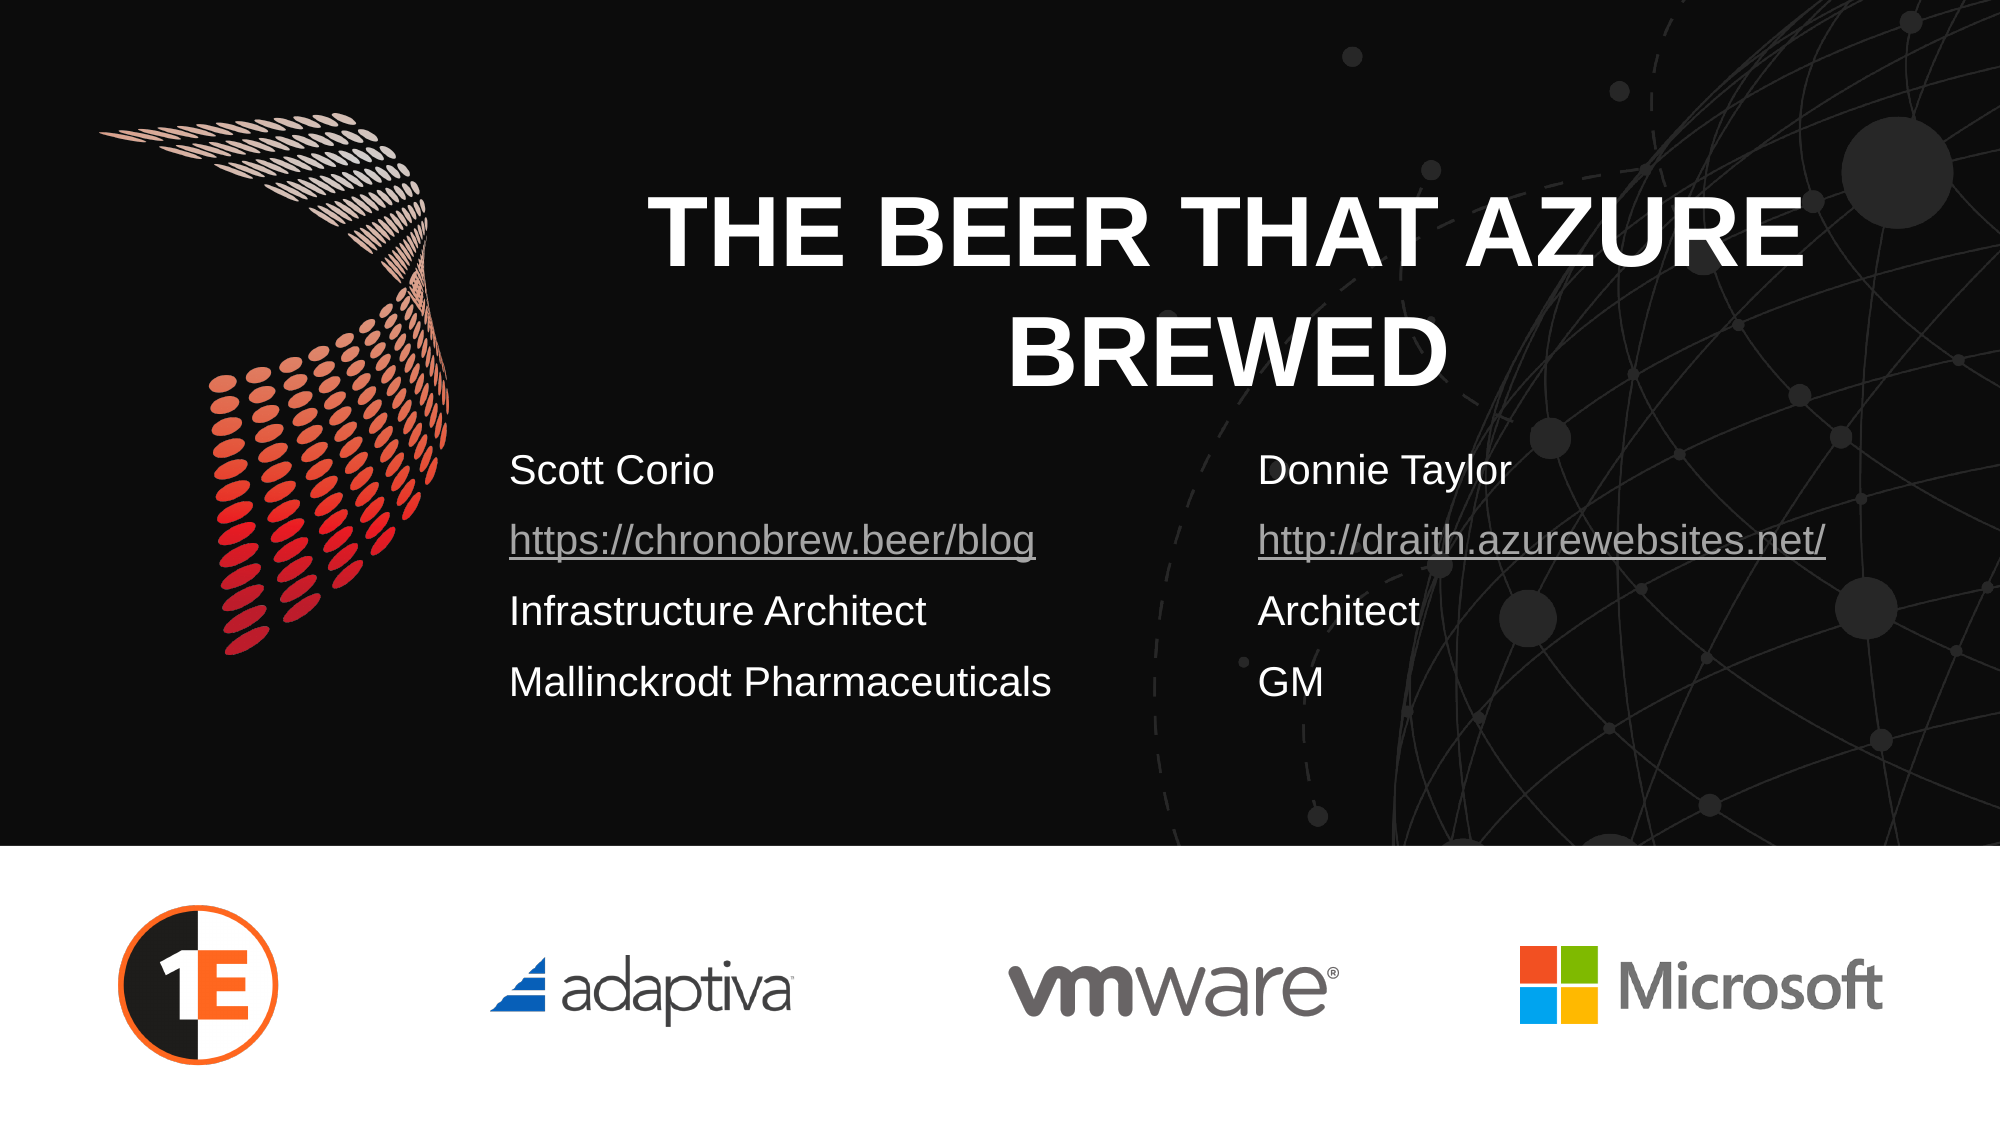

# The beer that azure brewed
Scott Corio
https://chronobrew.beer/blog
Infrastructure Architect
Mallinckrodt Pharmaceuticals
Donnie Taylor
http://draith.azurewebsites.net/
Architect
GM